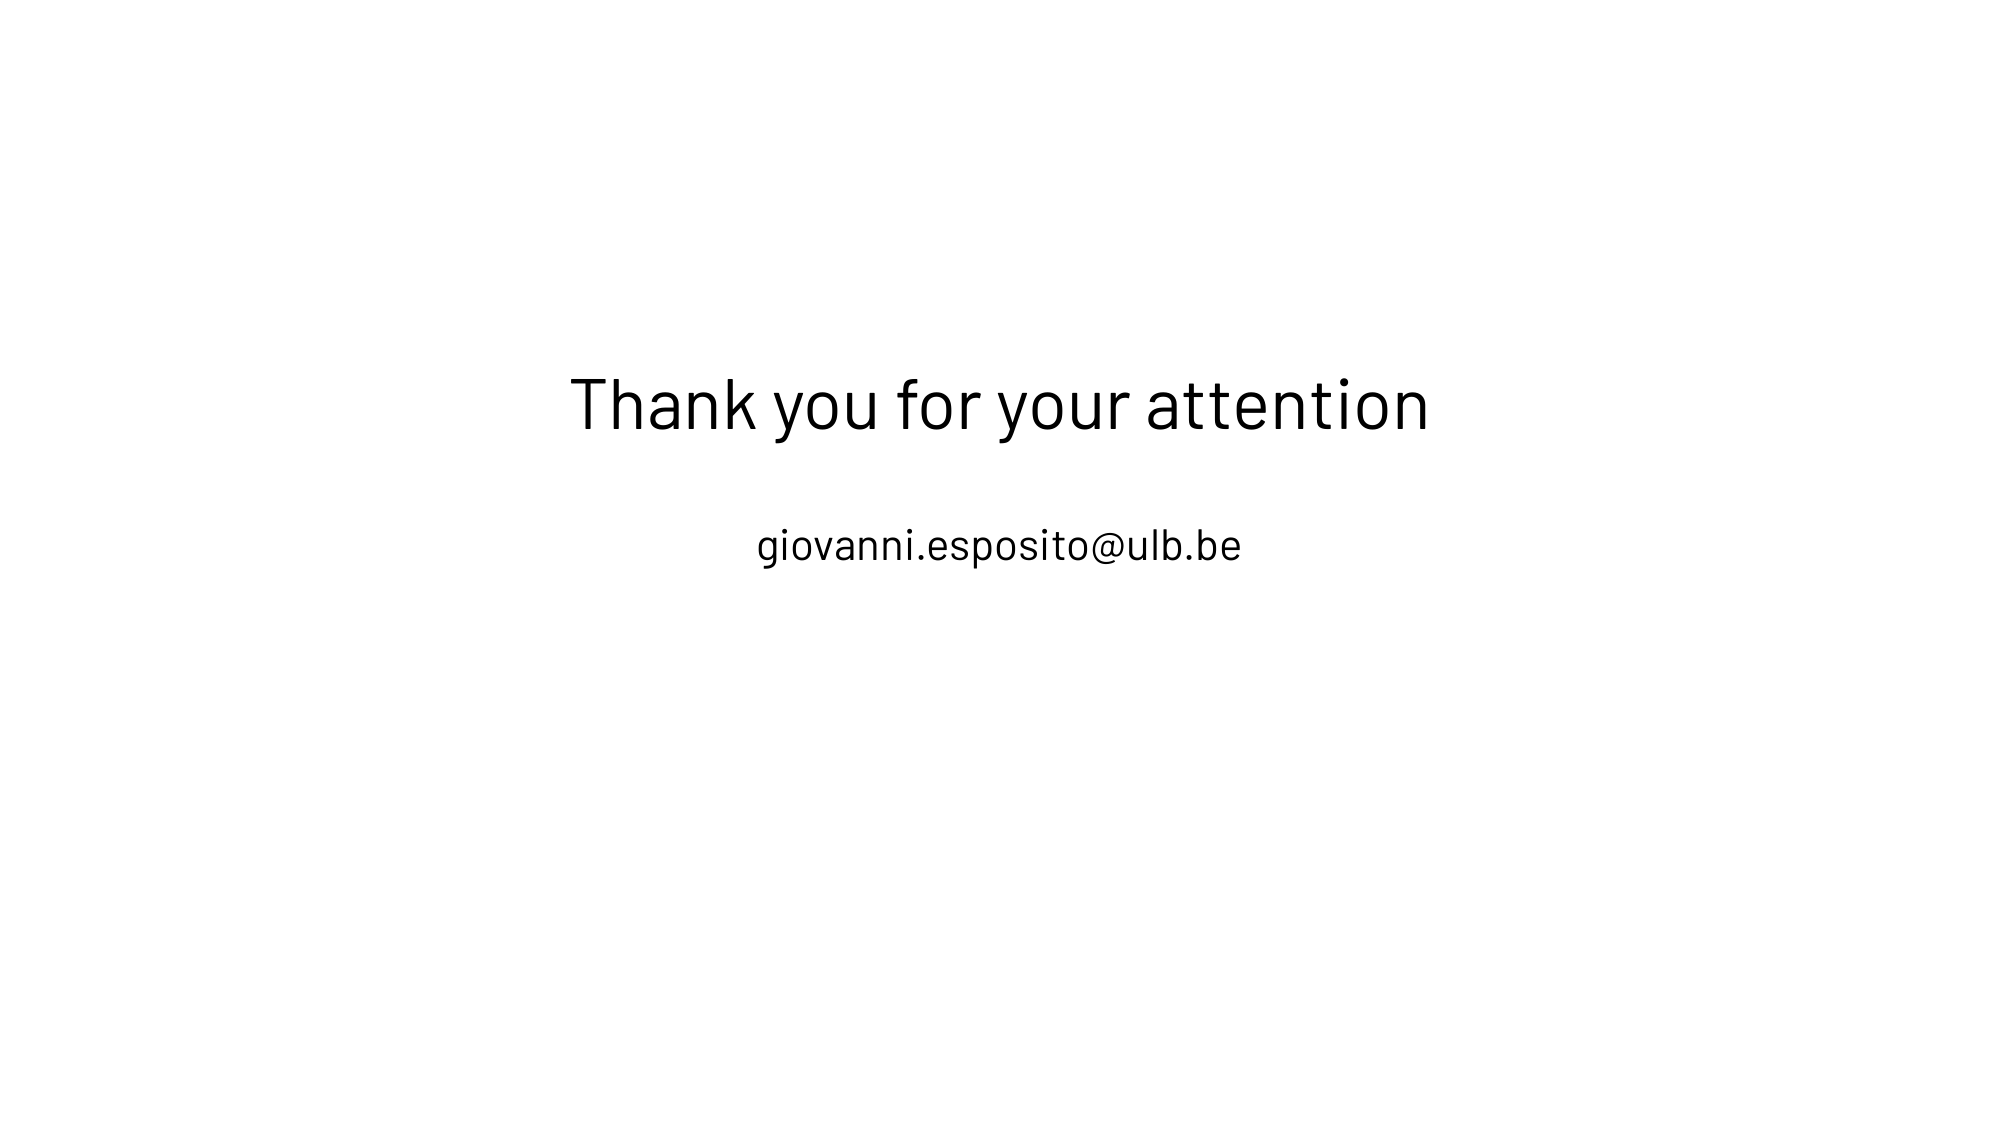

# Thank you for your attention giovanni.esposito@ulb.be